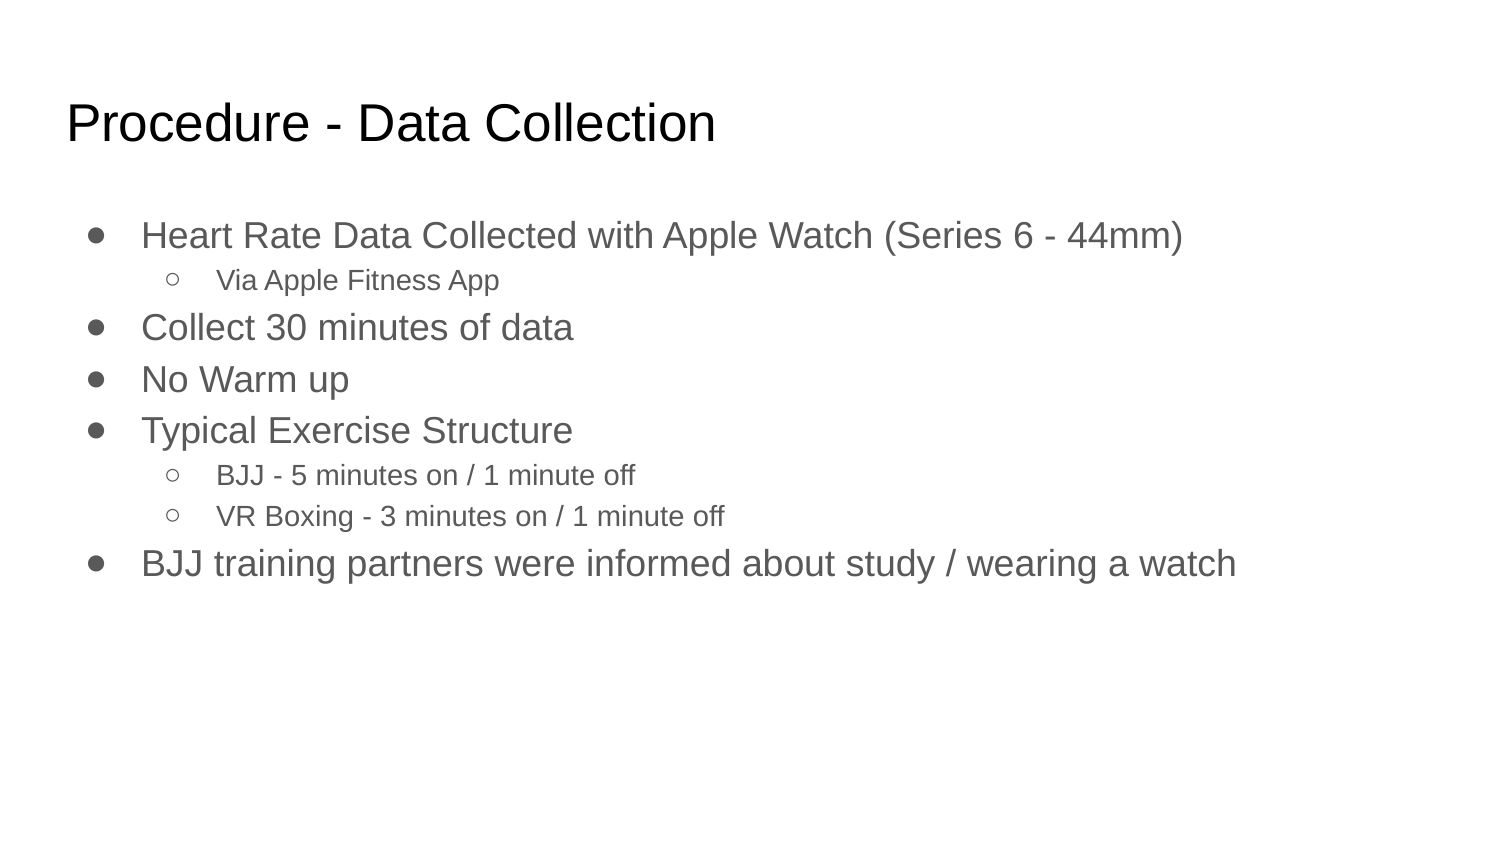

# Procedure - Data Collection
Heart Rate Data Collected with Apple Watch (Series 6 - 44mm)
Via Apple Fitness App
Collect 30 minutes of data
No Warm up
Typical Exercise Structure
BJJ - 5 minutes on / 1 minute off
VR Boxing - 3 minutes on / 1 minute off
BJJ training partners were informed about study / wearing a watch